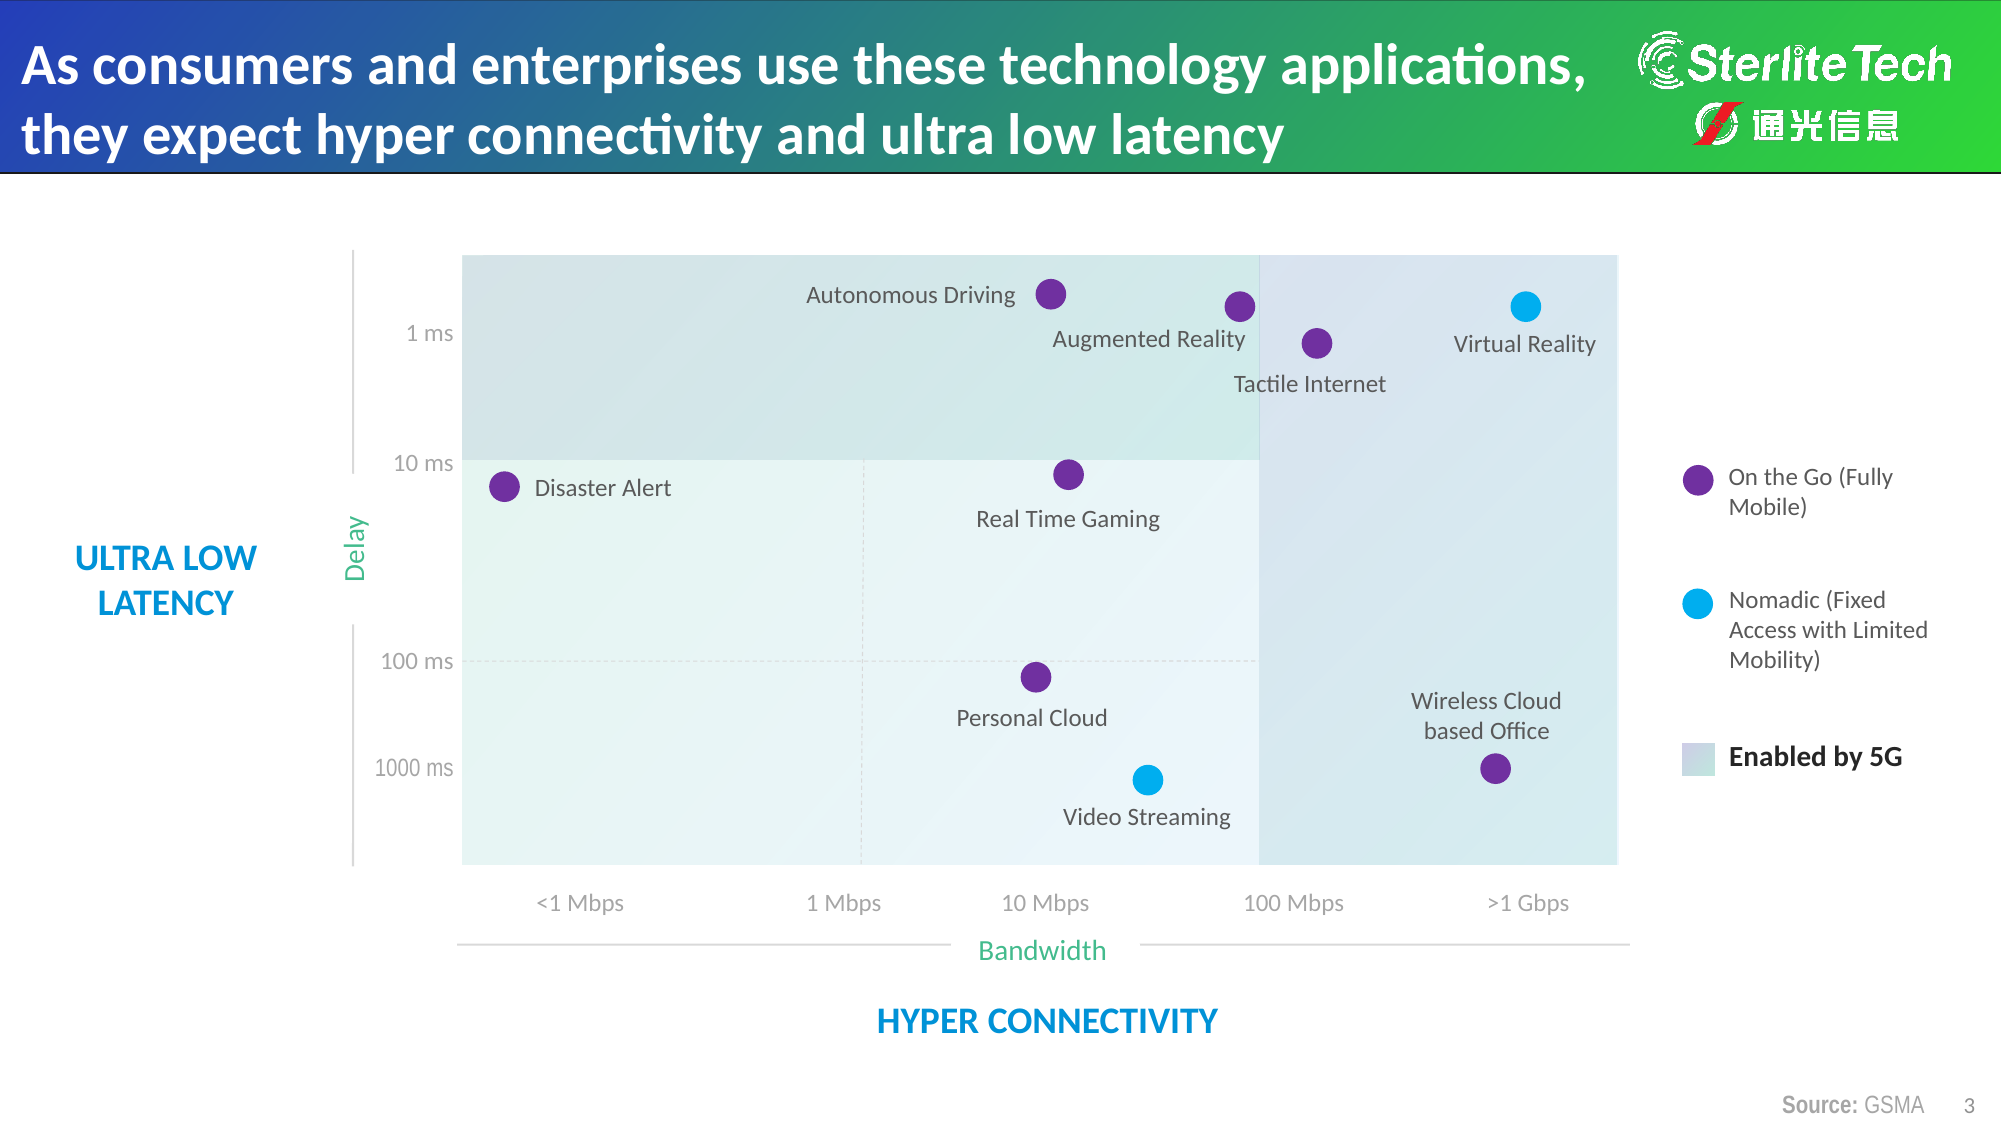

As consumers and enterprises use these technology applications,
they expect hyper connectivity and ultra low latency

Autonomous Driving

1 ms
Augmented Reality
Virtual Reality

Tactile Internet
10 ms
On the Go (Fully Mobile)

Disaster Alert

Real Time Gaming
Delay
ULTRA LOW LATENCY

Nomadic (Fixed Access with Limited Mobility)

100 ms

Wireless Cloud
based Office
Personal Cloud
Enabled by 5G

1000 ms

Video Streaming
<1 Mbps
1 Mbps
10 Mbps
100 Mbps
>1 Gbps
Bandwidth

HYPER CONNECTIVITY
Source: GSMA
3